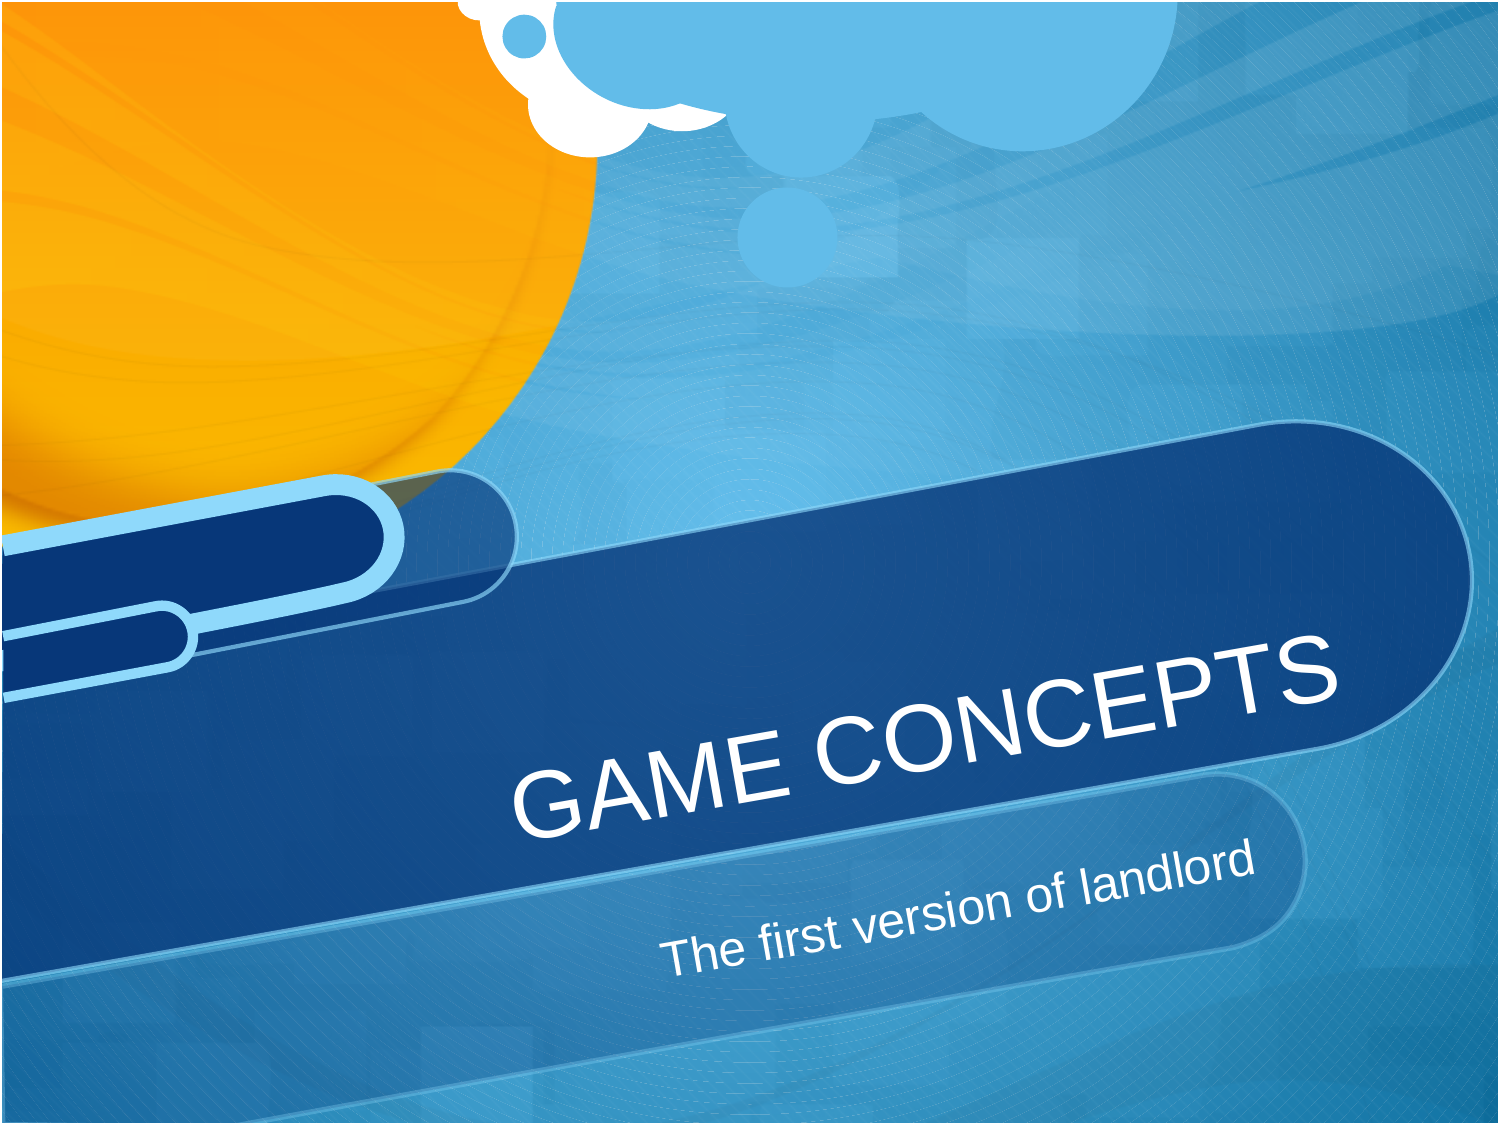

# GAME CONCEPTS
The first version of landlord